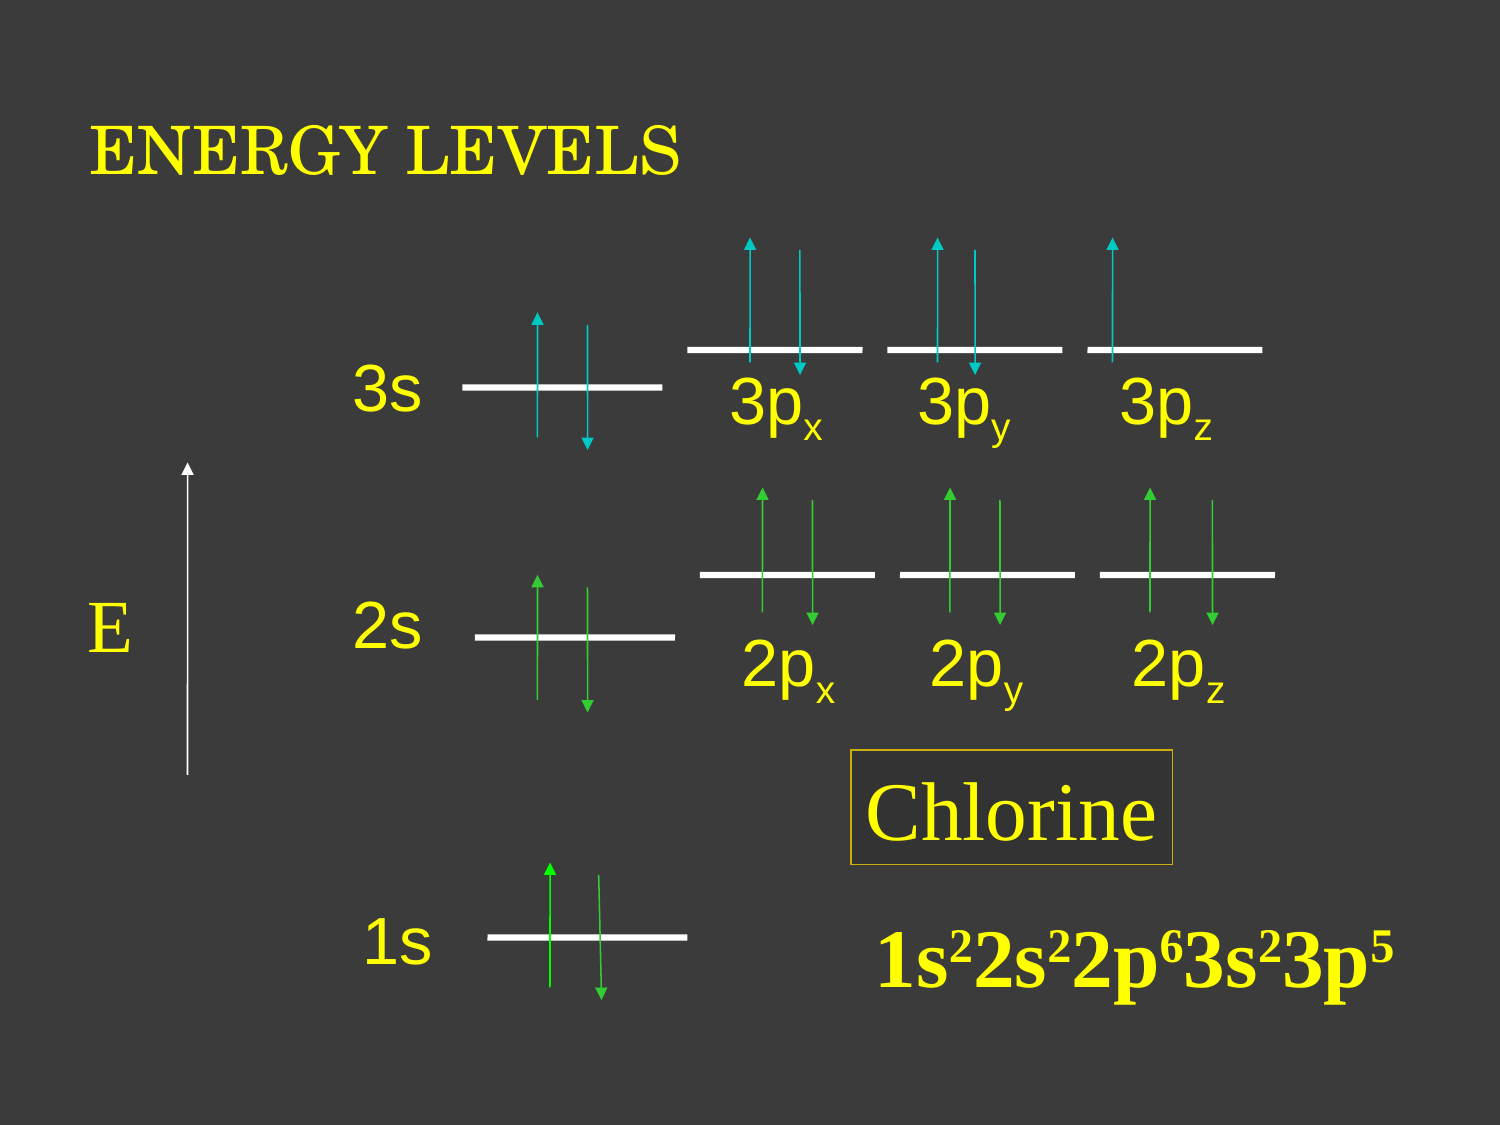

# Energy Levels

3s

2s

1s

3px
3py
3pz

2px
2py
2pz

E

Chlorine

1s22s22p63s23p5